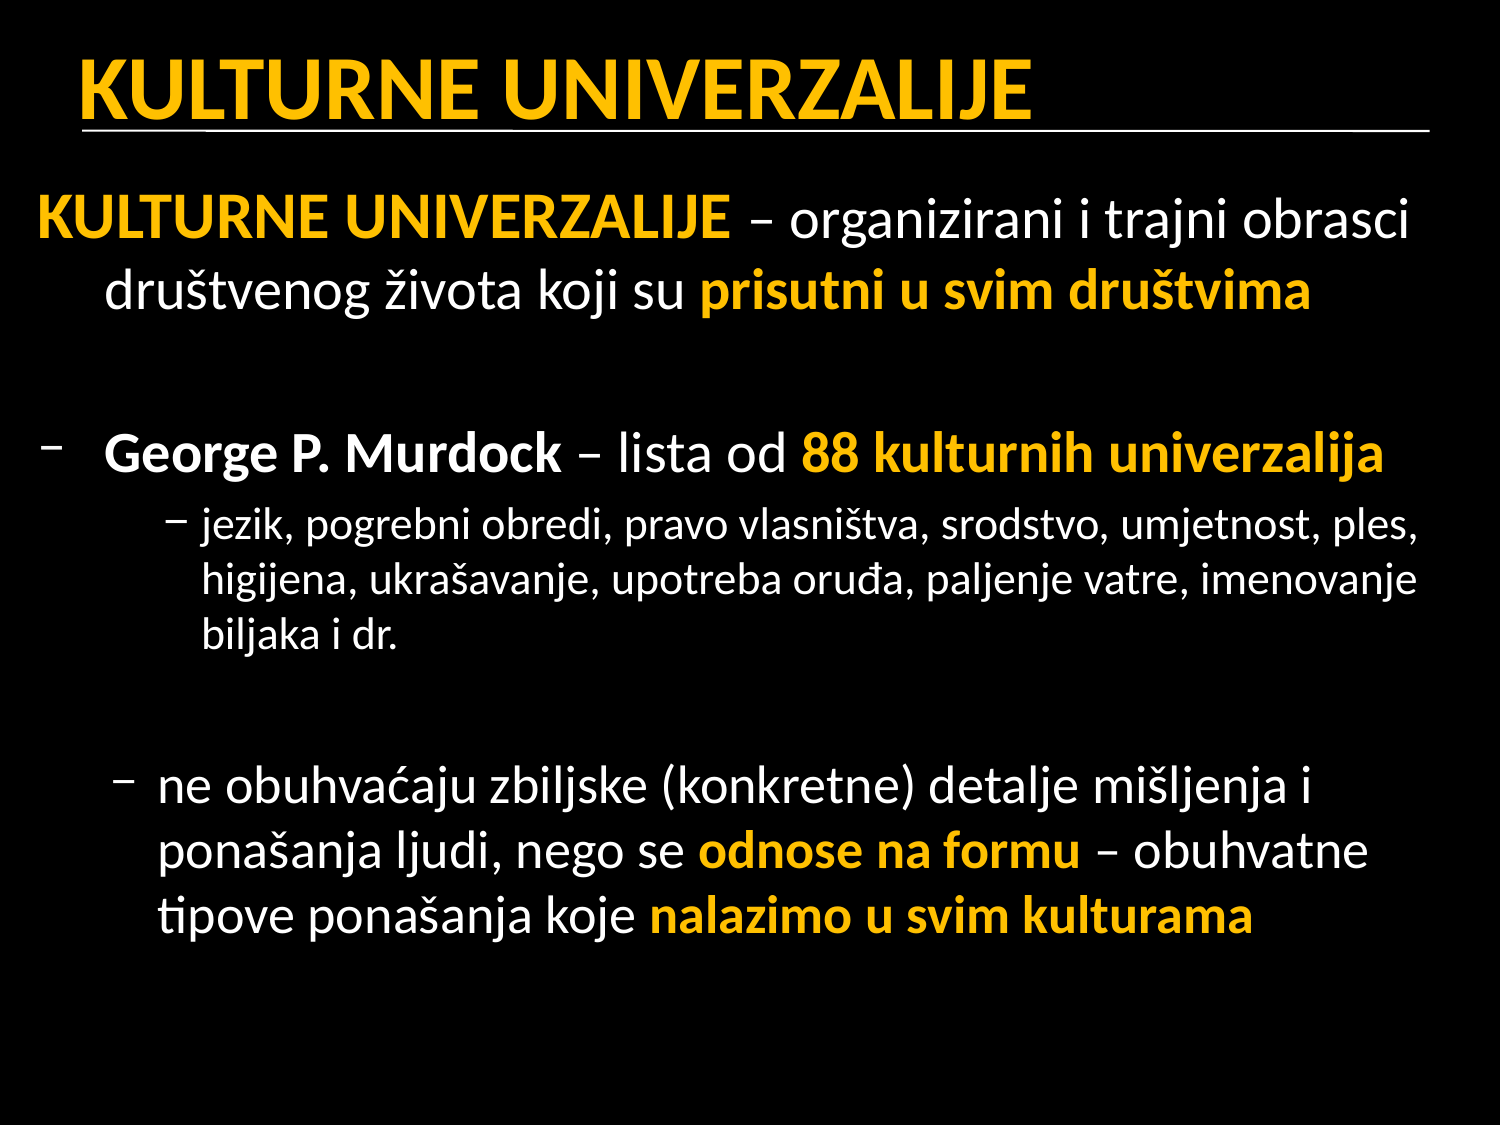

# KULTURNE UNIVERZALIJE
KULTURNE UNIVERZALIJE – organizirani i trajni obrasci društvenog života koji su prisutni u svim društvima

George P. Murdock – lista od 88 kulturnih univerzalija
jezik, pogrebni obredi, pravo vlasništva, srodstvo, umjetnost, ples, higijena, ukrašavanje, upotreba oruđa, paljenje vatre, imenovanje biljaka i dr.

ne obuhvaćaju zbiljske (konkretne) detalje mišljenja i ponašanja ljudi, nego se odnose na formu – obuhvatne tipove ponašanja koje nalazimo u svim kulturama